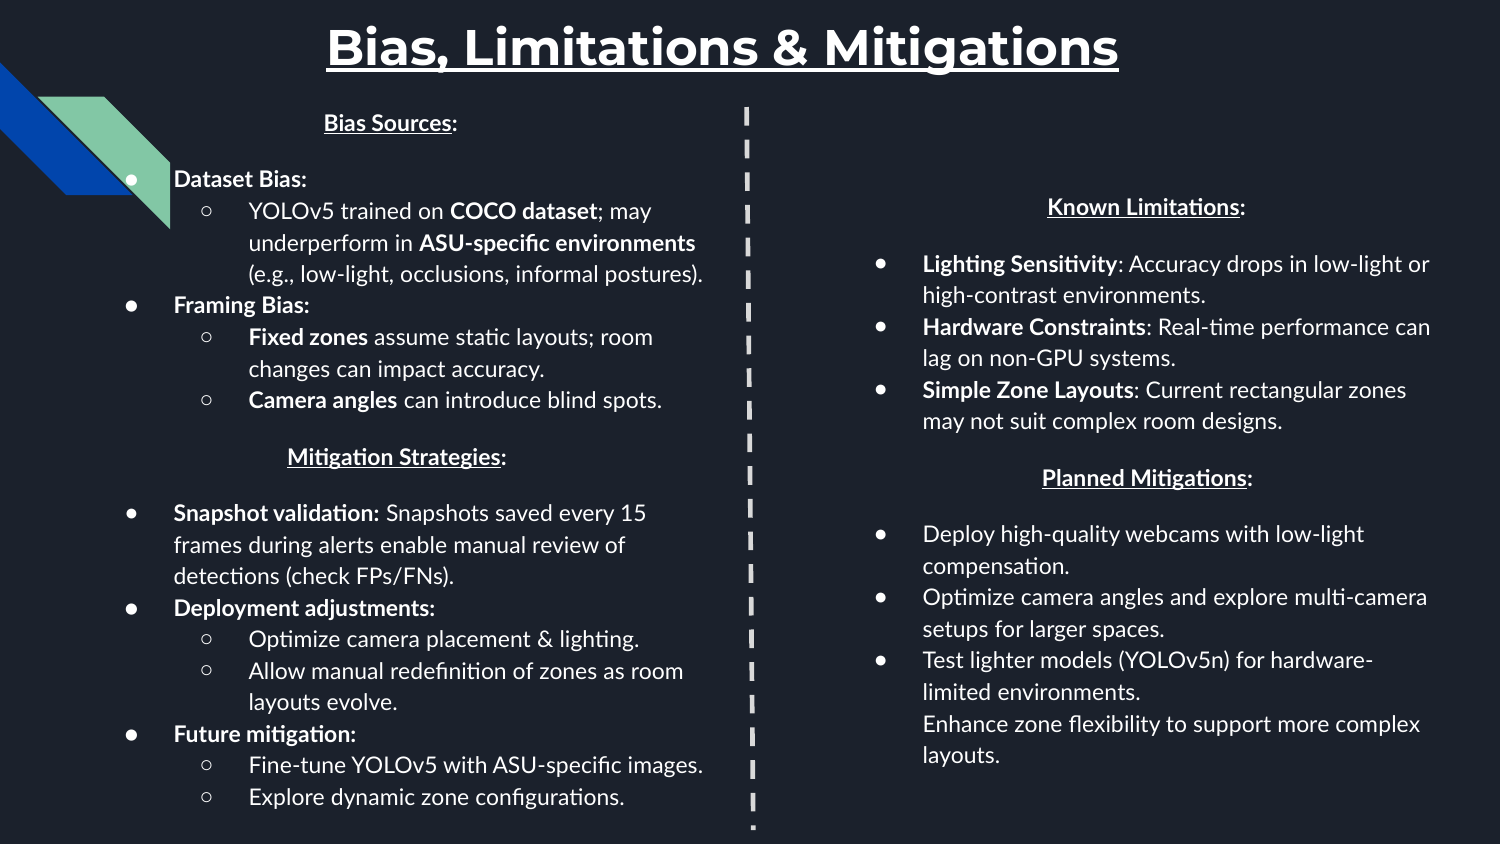

# Bias, Limitations & Mitigations
Bias Sources:
Dataset Bias:
YOLOv5 trained on COCO dataset; may underperform in ASU-specific environments (e.g., low-light, occlusions, informal postures).
Framing Bias:
Fixed zones assume static layouts; room changes can impact accuracy.
Camera angles can introduce blind spots.
       Mitigation Strategies:
Snapshot validation: Snapshots saved every 15 frames during alerts enable manual review of detections (check FPs/FNs).
Deployment adjustments:
Optimize camera placement & lighting.
Allow manual redefinition of zones as room layouts evolve.
Future mitigation:
Fine-tune YOLOv5 with ASU-specific images.
Explore dynamic zone configurations.
         Known Limitations:
Lighting Sensitivity: Accuracy drops in low-light or high-contrast environments.
Hardware Constraints: Real-time performance can lag on non-GPU systems.
Simple Zone Layouts: Current rectangular zones may not suit complex room designs.
        Planned Mitigations:
Deploy high-quality webcams with low-light compensation.
Optimize camera angles and explore multi-camera setups for larger spaces.
Test lighter models (YOLOv5n) for hardware-limited environments.
Enhance zone flexibility to support more complex layouts.